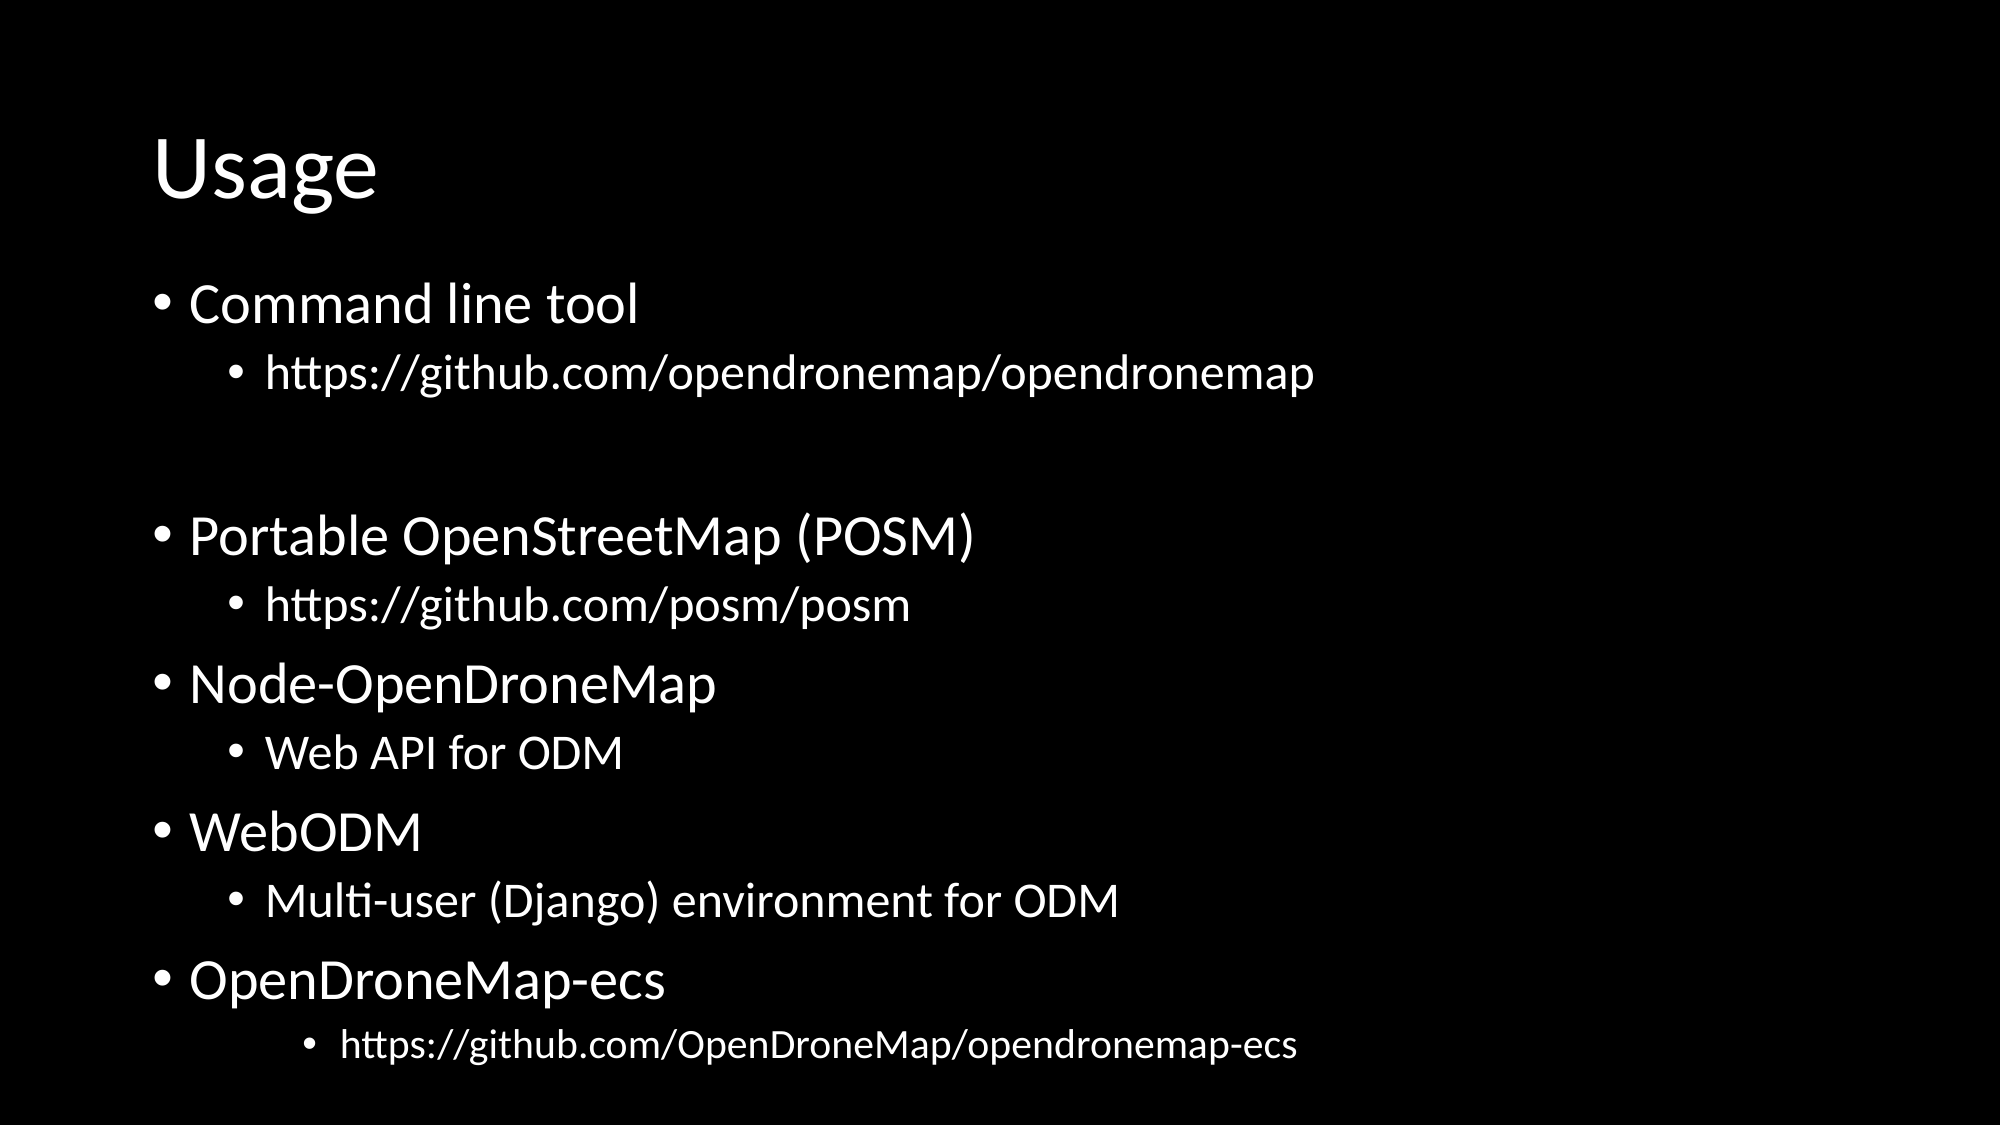

# Usage
Command line tool
https://github.com/opendronemap/opendronemap

Portable OpenStreetMap (POSM)
https://github.com/posm/posm
Node-OpenDroneMap
Web API for ODM
WebODM
Multi-user (Django) environment for ODM
OpenDroneMap-ecs
https://github.com/OpenDroneMap/opendronemap-ecs